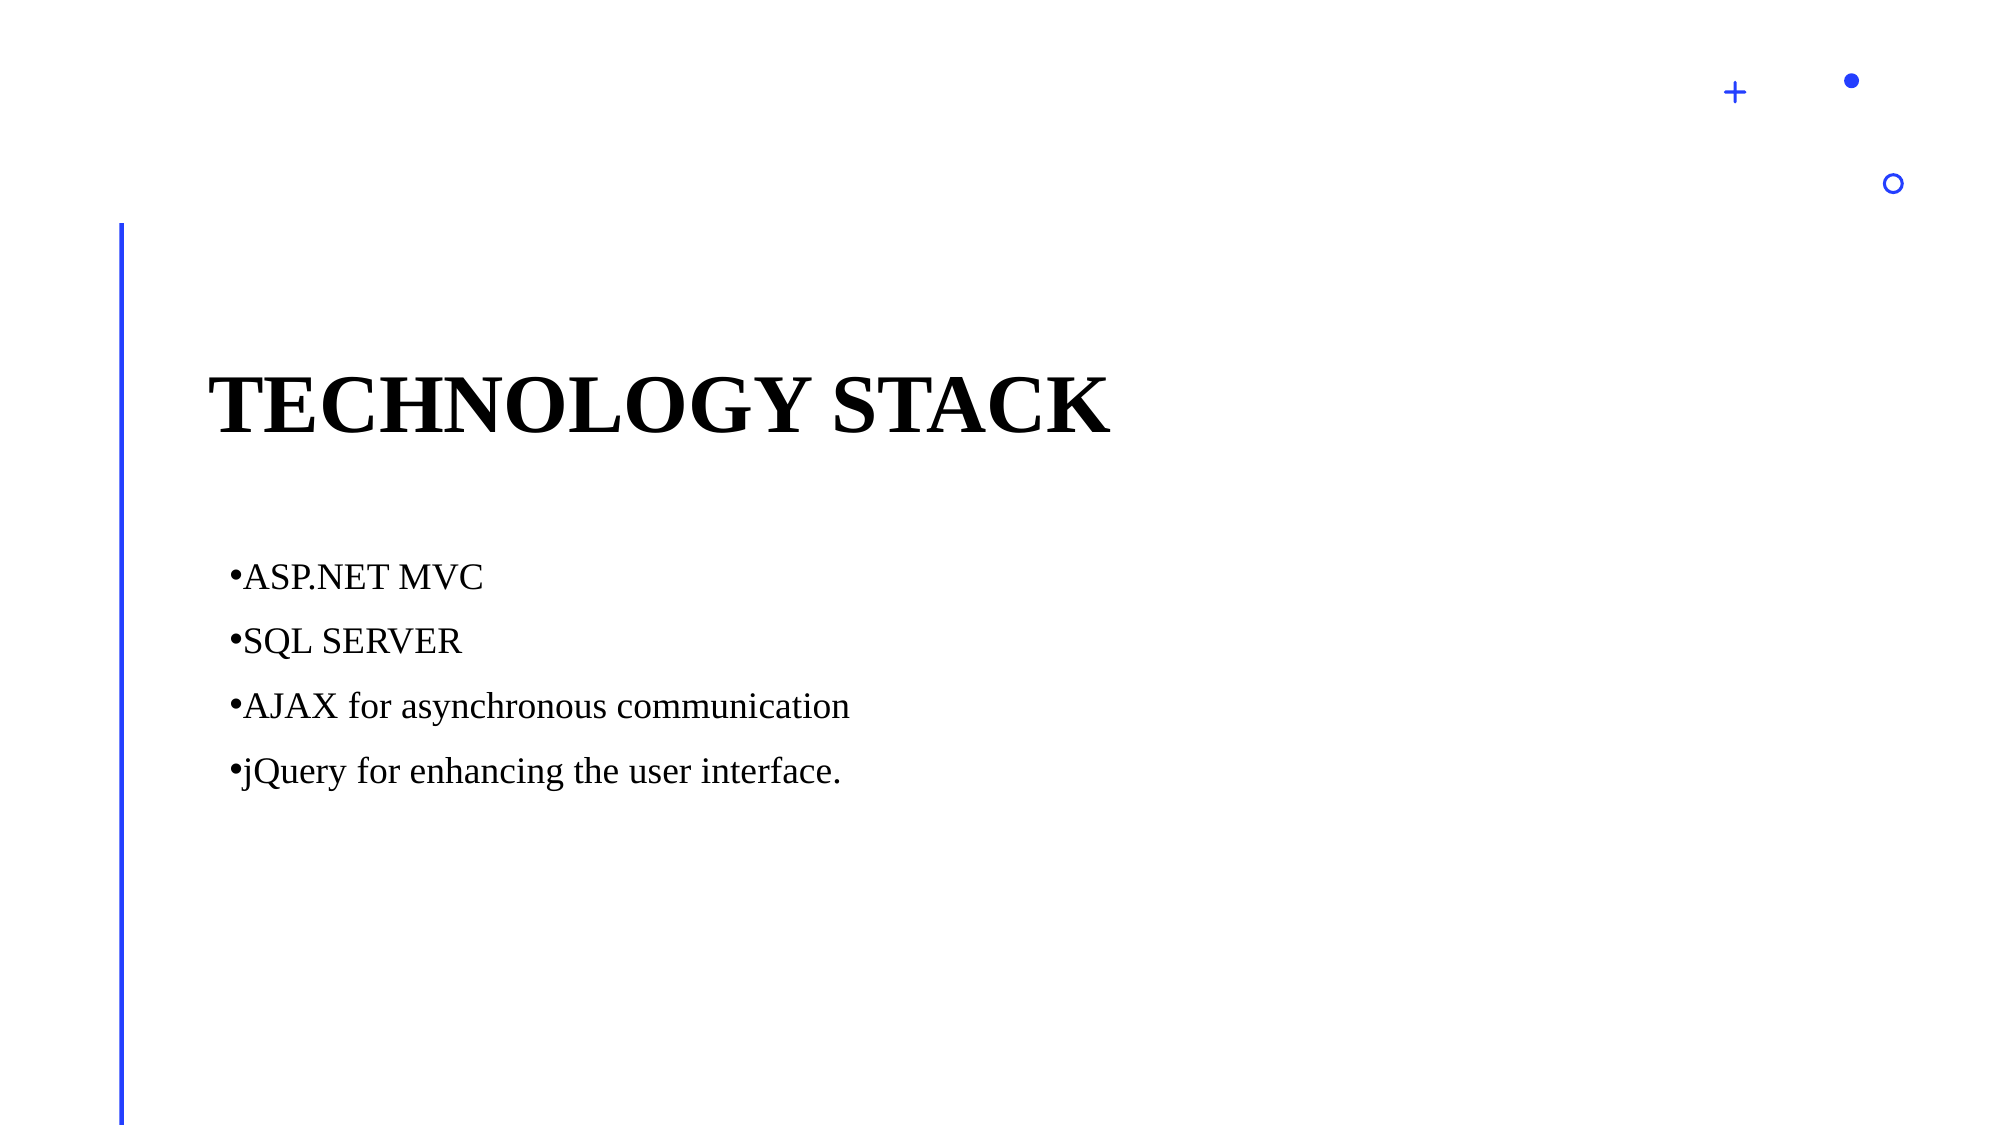

# Technology stack
ASP.NET MVC
SQL SERVER
AJAX for asynchronous communication
jQuery for enhancing the user interface.